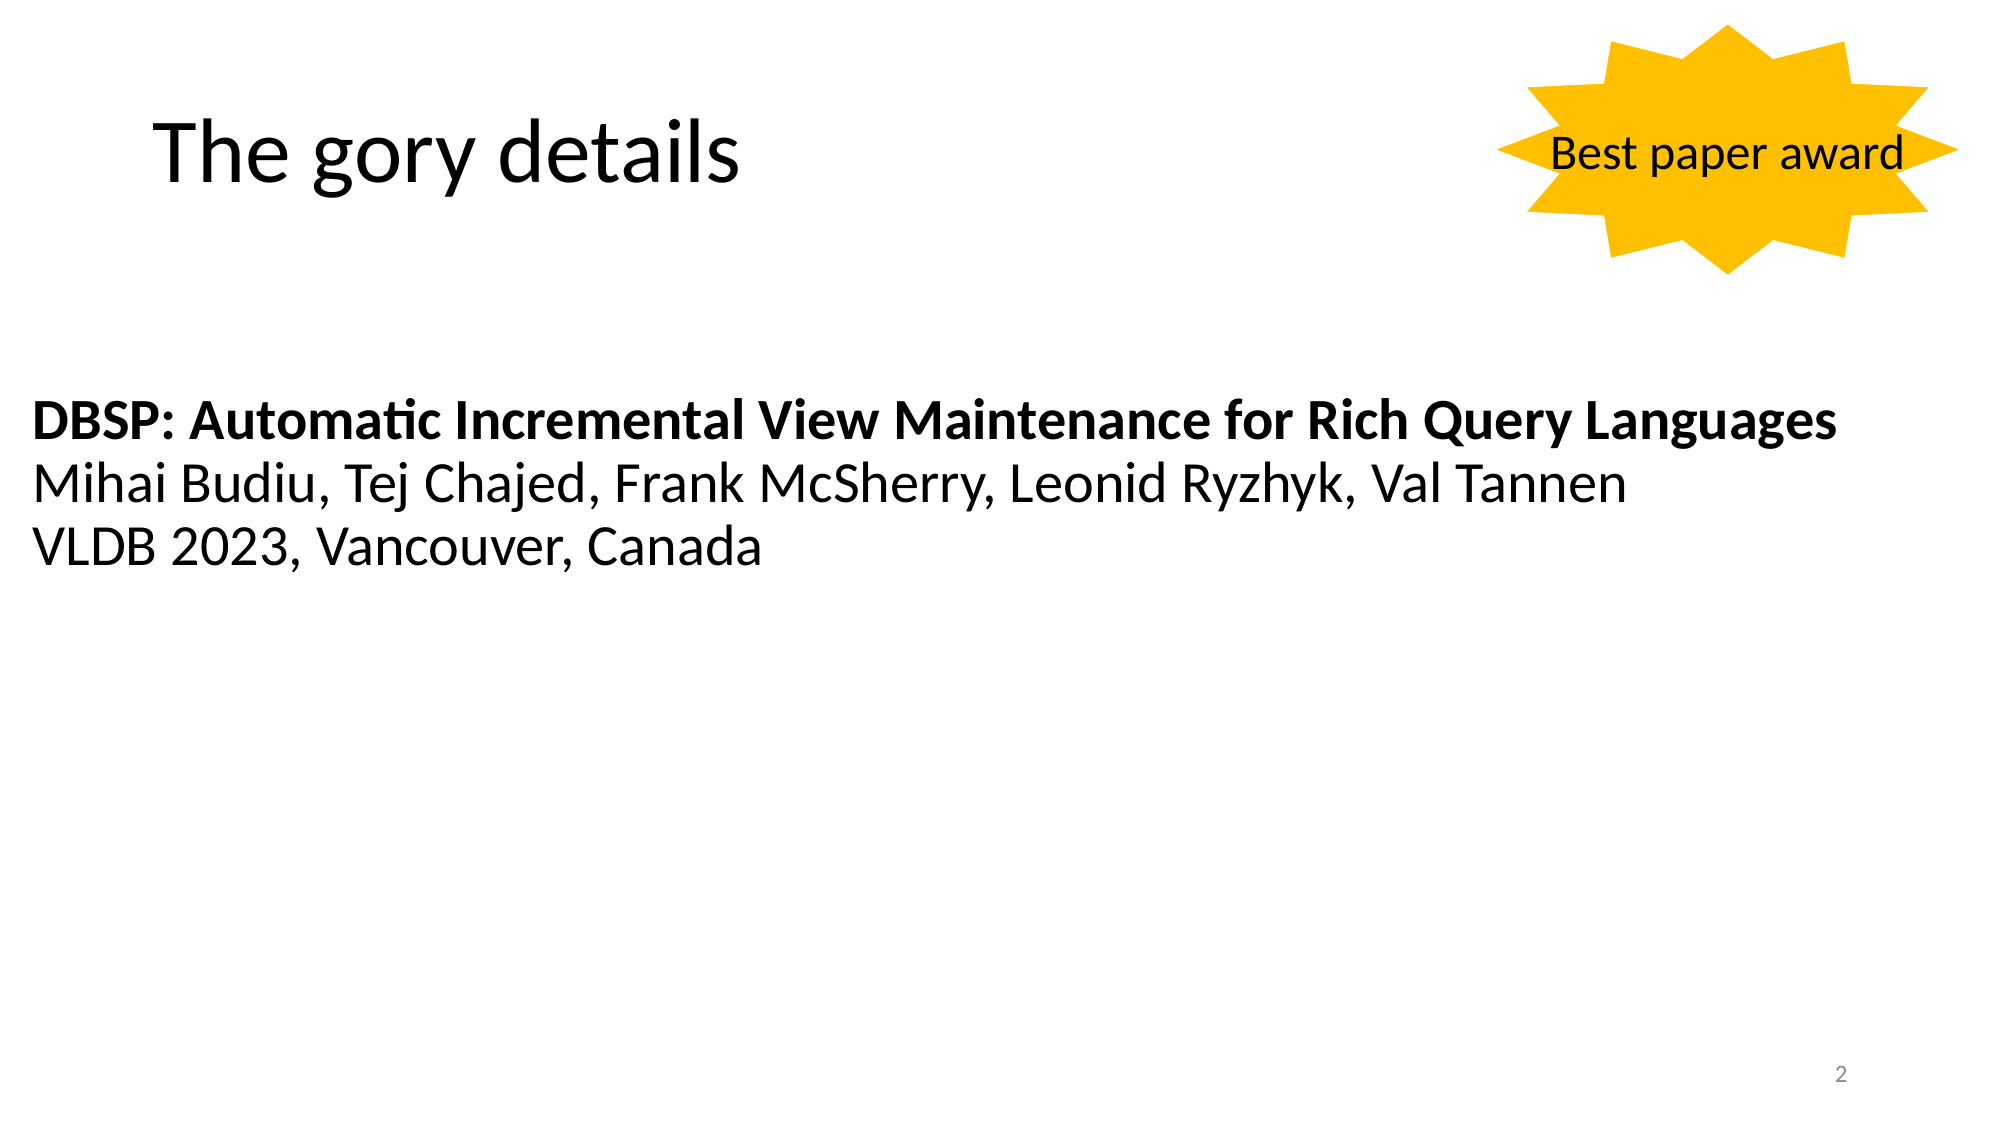

Best paper award
# The gory details
DBSP: Automatic Incremental View Maintenance for Rich Query Languages
Mihai Budiu, Tej Chajed, Frank McSherry, Leonid Ryzhyk, Val Tannen
VLDB 2023, Vancouver, Canada
2